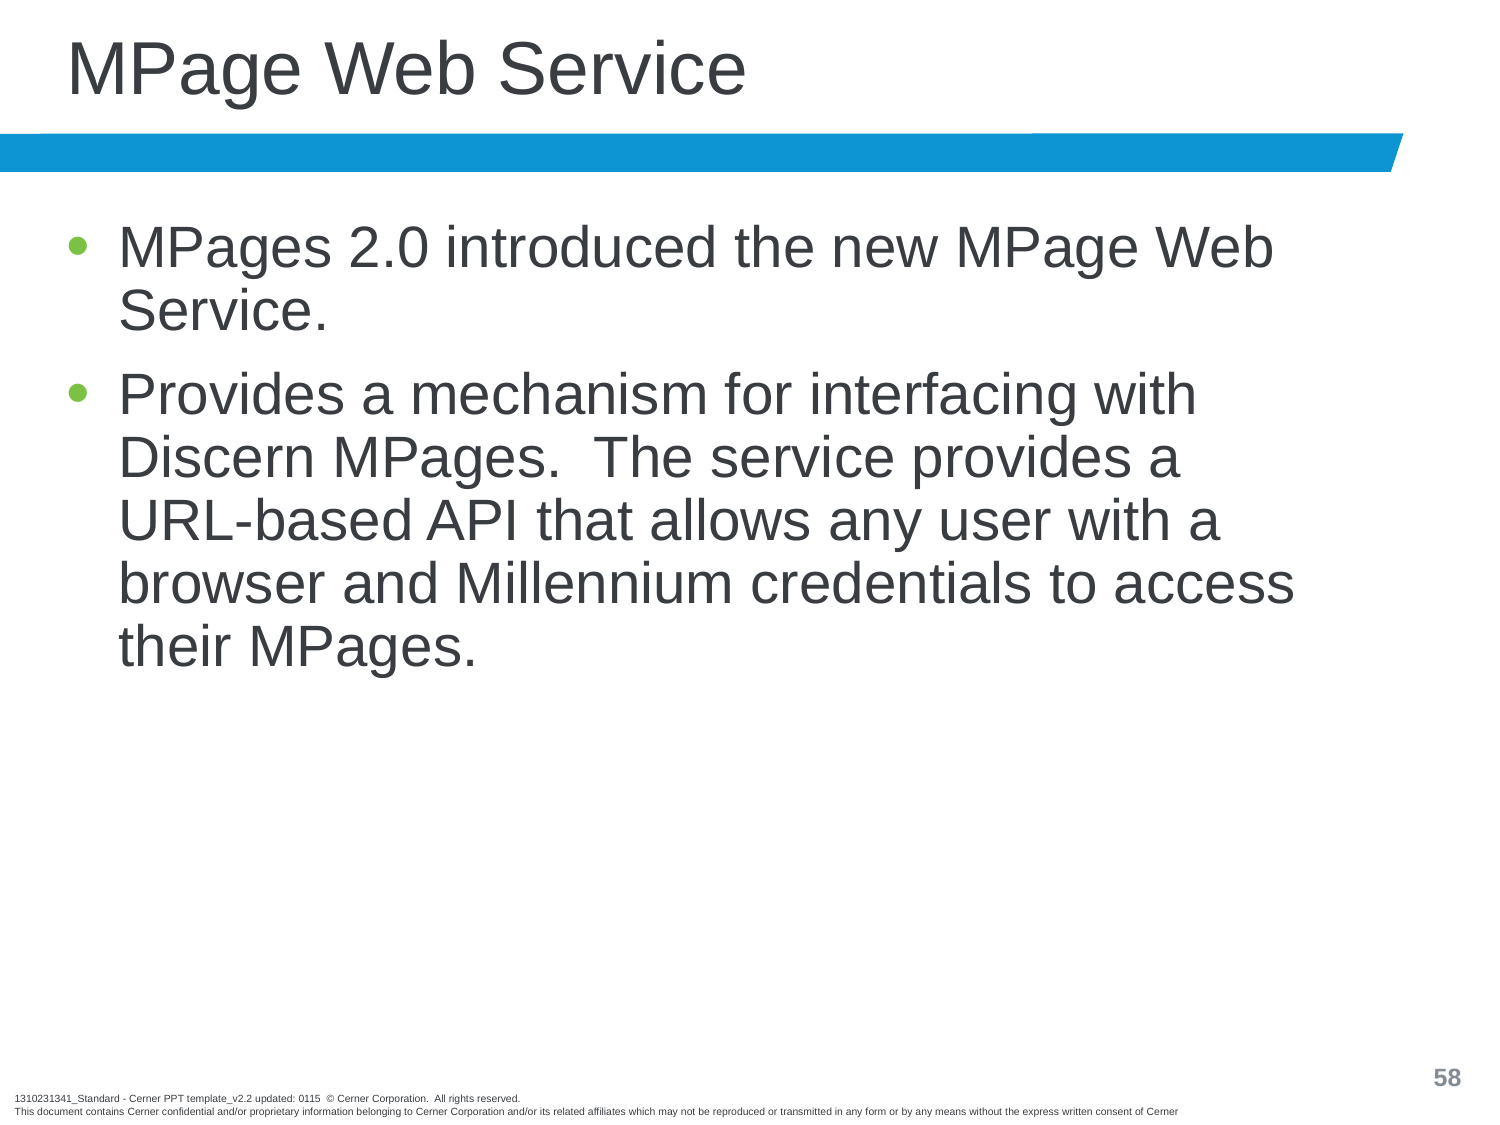

# MPage Web Service
MPages 2.0 introduced the new MPage Web Service.
Provides a mechanism for interfacing with Discern MPages.  The service provides a URL-based API that allows any user with a browser and Millennium credentials to access their MPages.